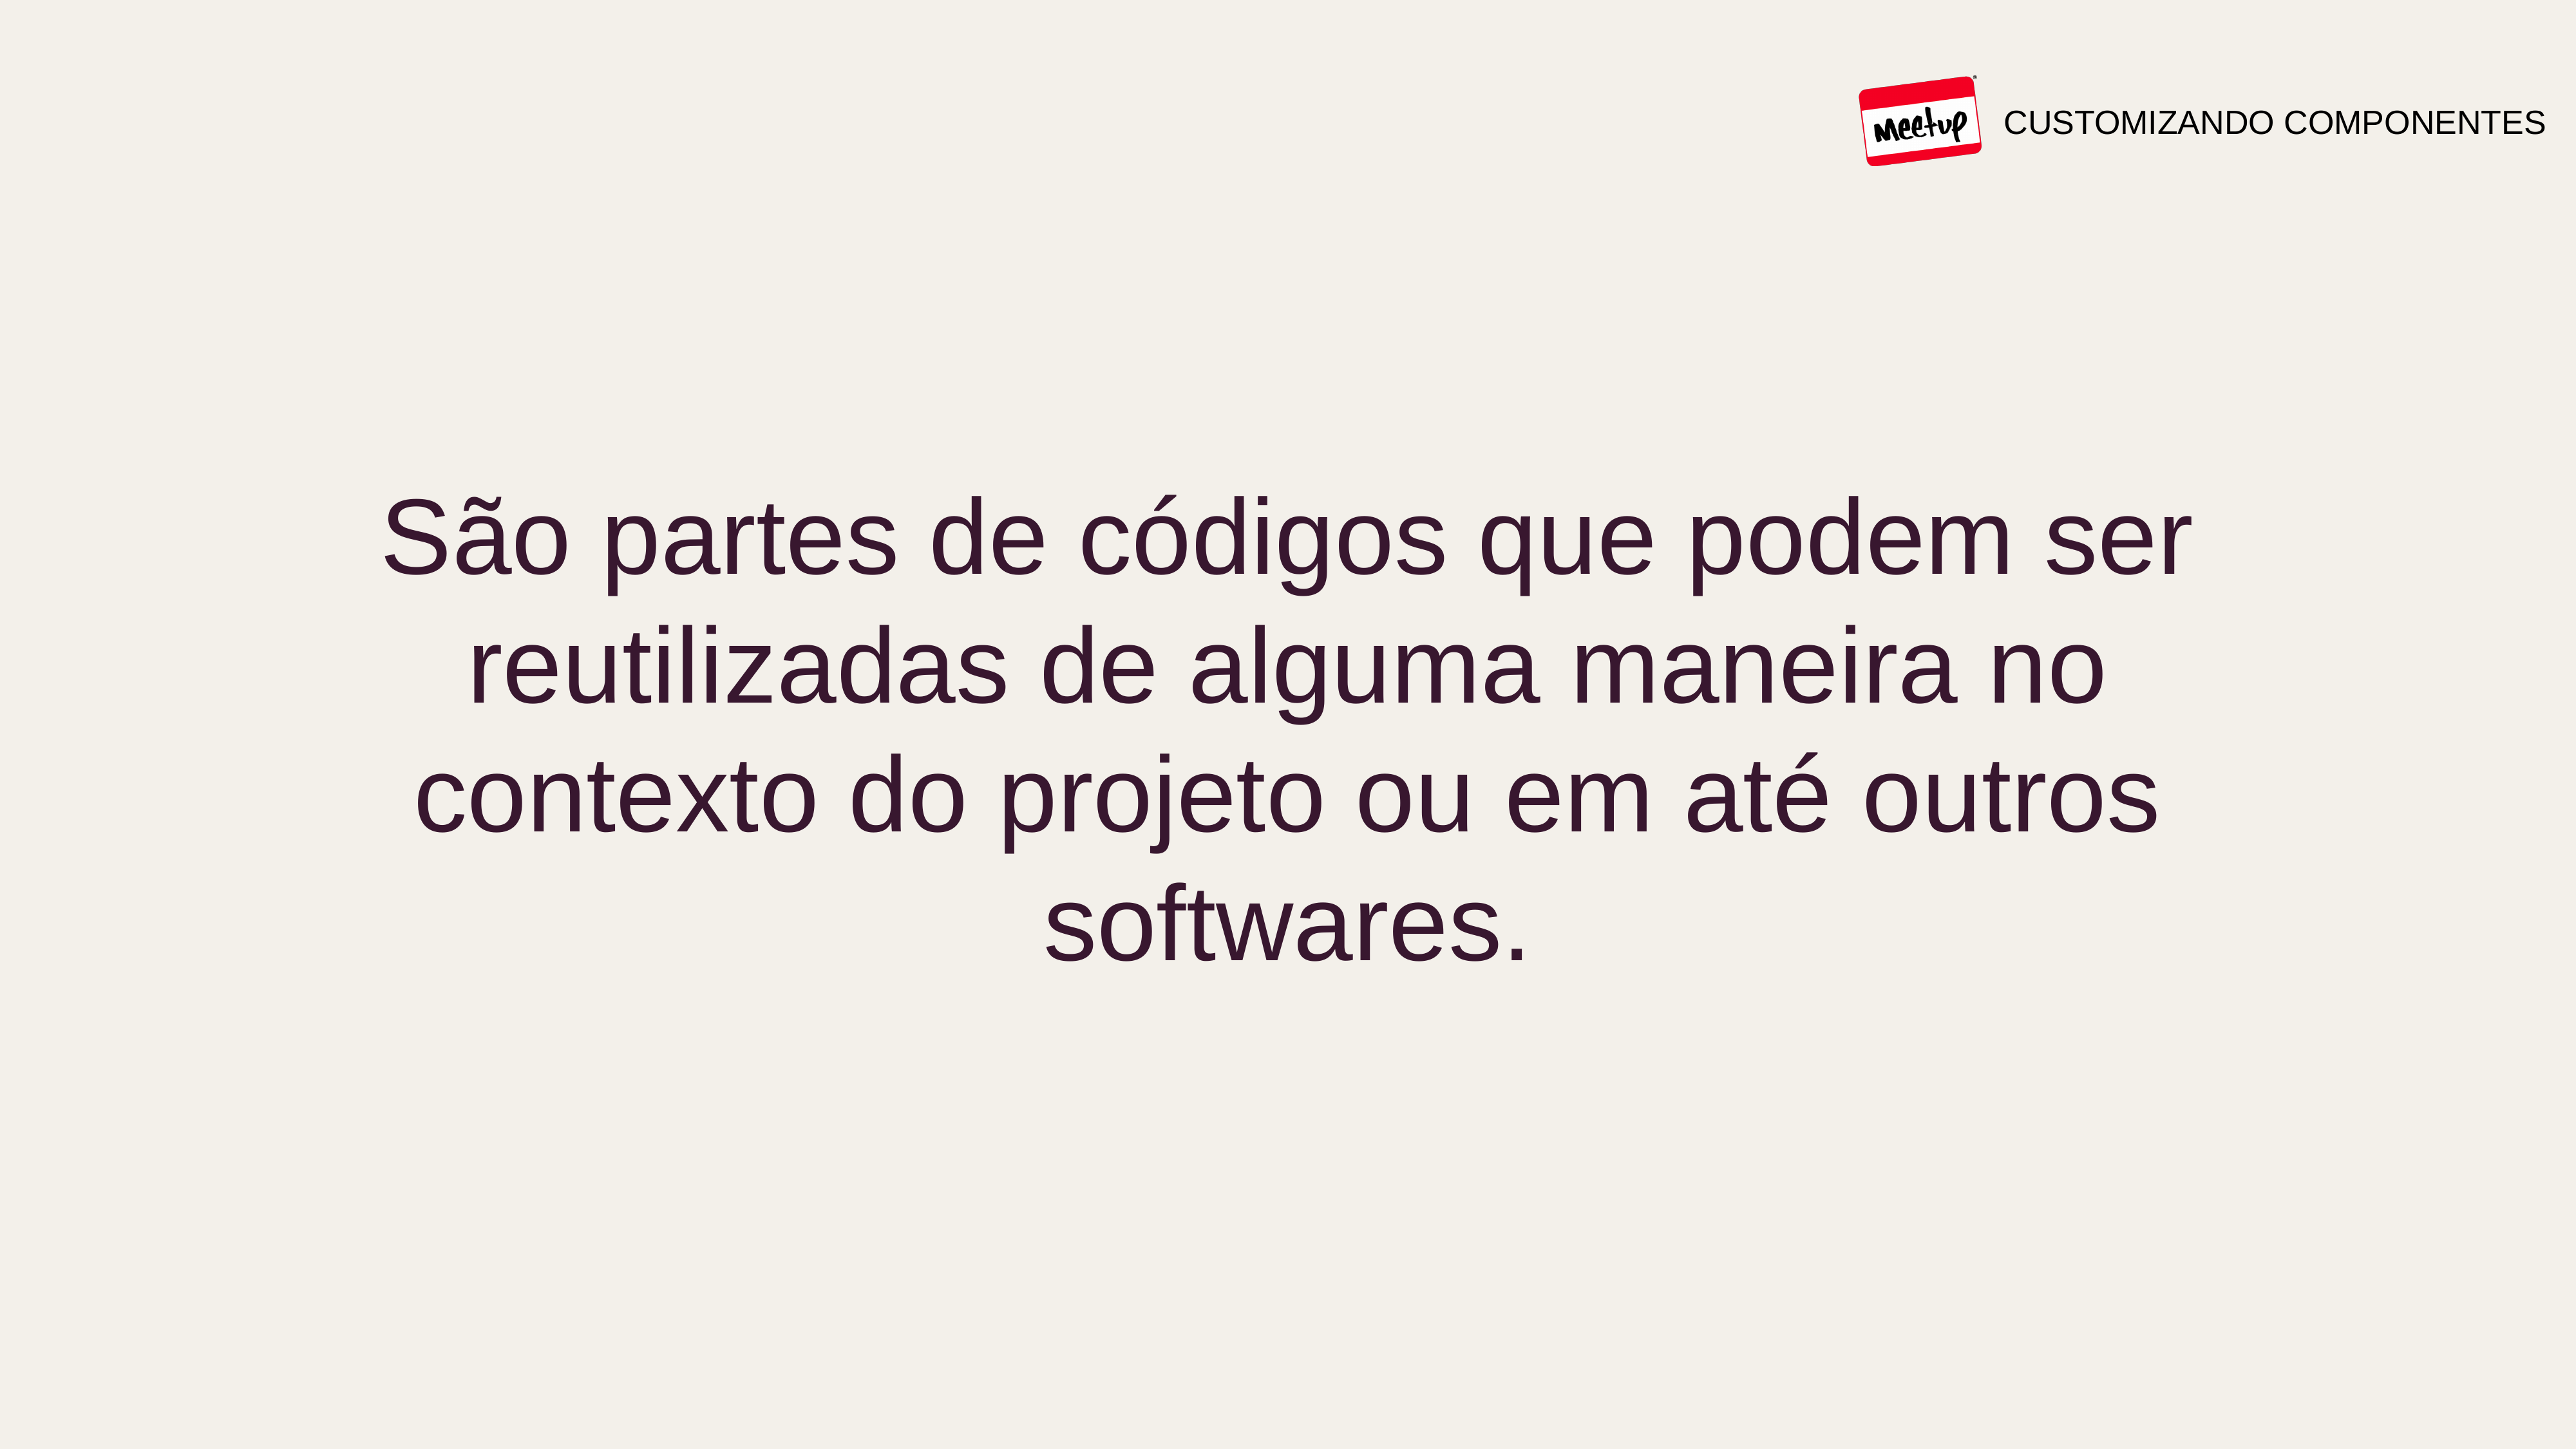

São partes de códigos que podem ser reutilizadas de alguma maneira no contexto do projeto ou em até outros softwares.